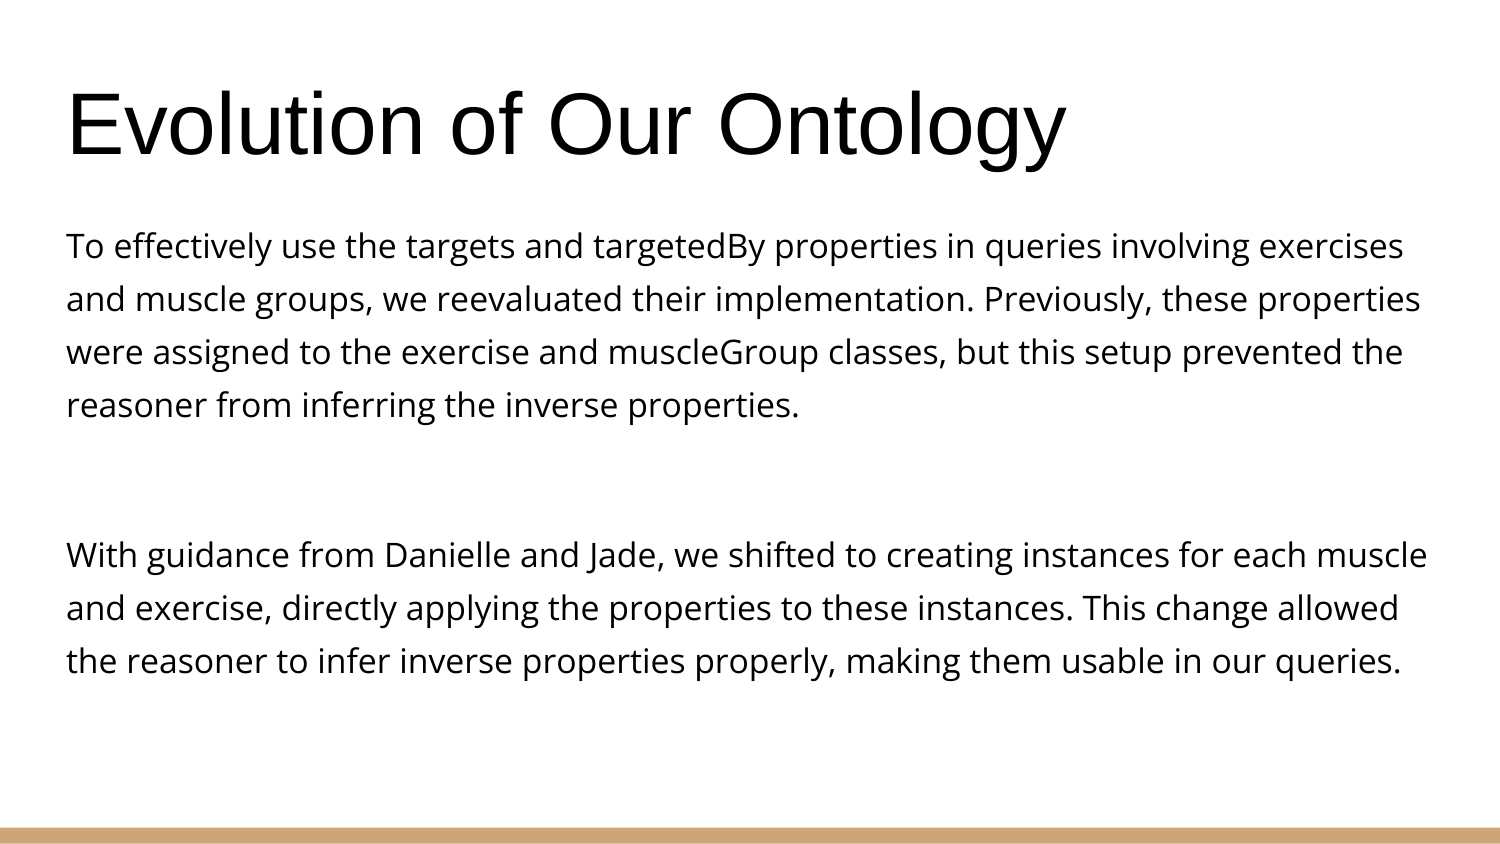

# Evolution of Our Ontology
To effectively use the targets and targetedBy properties in queries involving exercises and muscle groups, we reevaluated their implementation. Previously, these properties were assigned to the exercise and muscleGroup classes, but this setup prevented the reasoner from inferring the inverse properties.

With guidance from Danielle and Jade, we shifted to creating instances for each muscle and exercise, directly applying the properties to these instances. This change allowed the reasoner to infer inverse properties properly, making them usable in our queries.